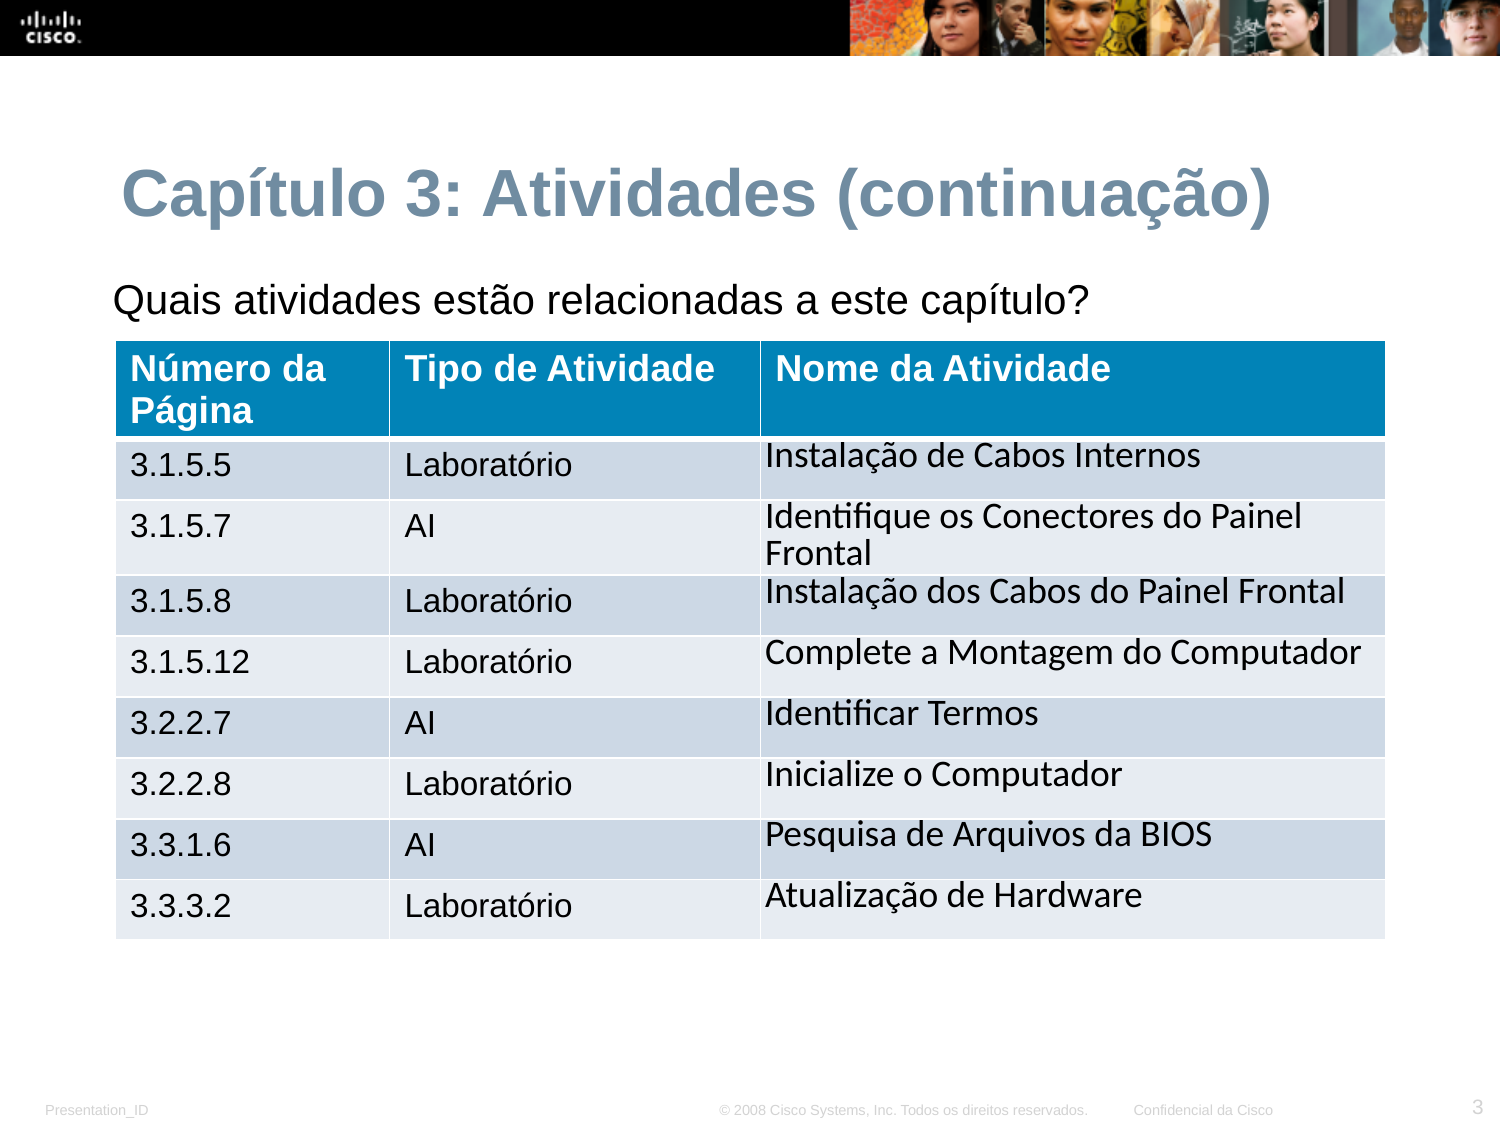

Capítulo 3: Atividades (continuação)
Quais atividades estão relacionadas a este capítulo?

| Número da Página | Tipo de Atividade | Nome da Atividade |
| --- | --- | --- |
| 3.1.5.5 | Laboratório | Instalação de Cabos Internos |
| 3.1.5.7 | AI | Identifique os Conectores do Painel Frontal |
| 3.1.5.8 | Laboratório | Instalação dos Cabos do Painel Frontal |
| 3.1.5.12 | Laboratório | Complete a Montagem do Computador |
| 3.2.2.7 | AI | Identificar Termos |
| 3.2.2.8 | Laboratório | Inicialize o Computador |
| 3.3.1.6 | AI | Pesquisa de Arquivos da BIOS |
| 3.3.3.2 | Laboratório | Atualização de Hardware |